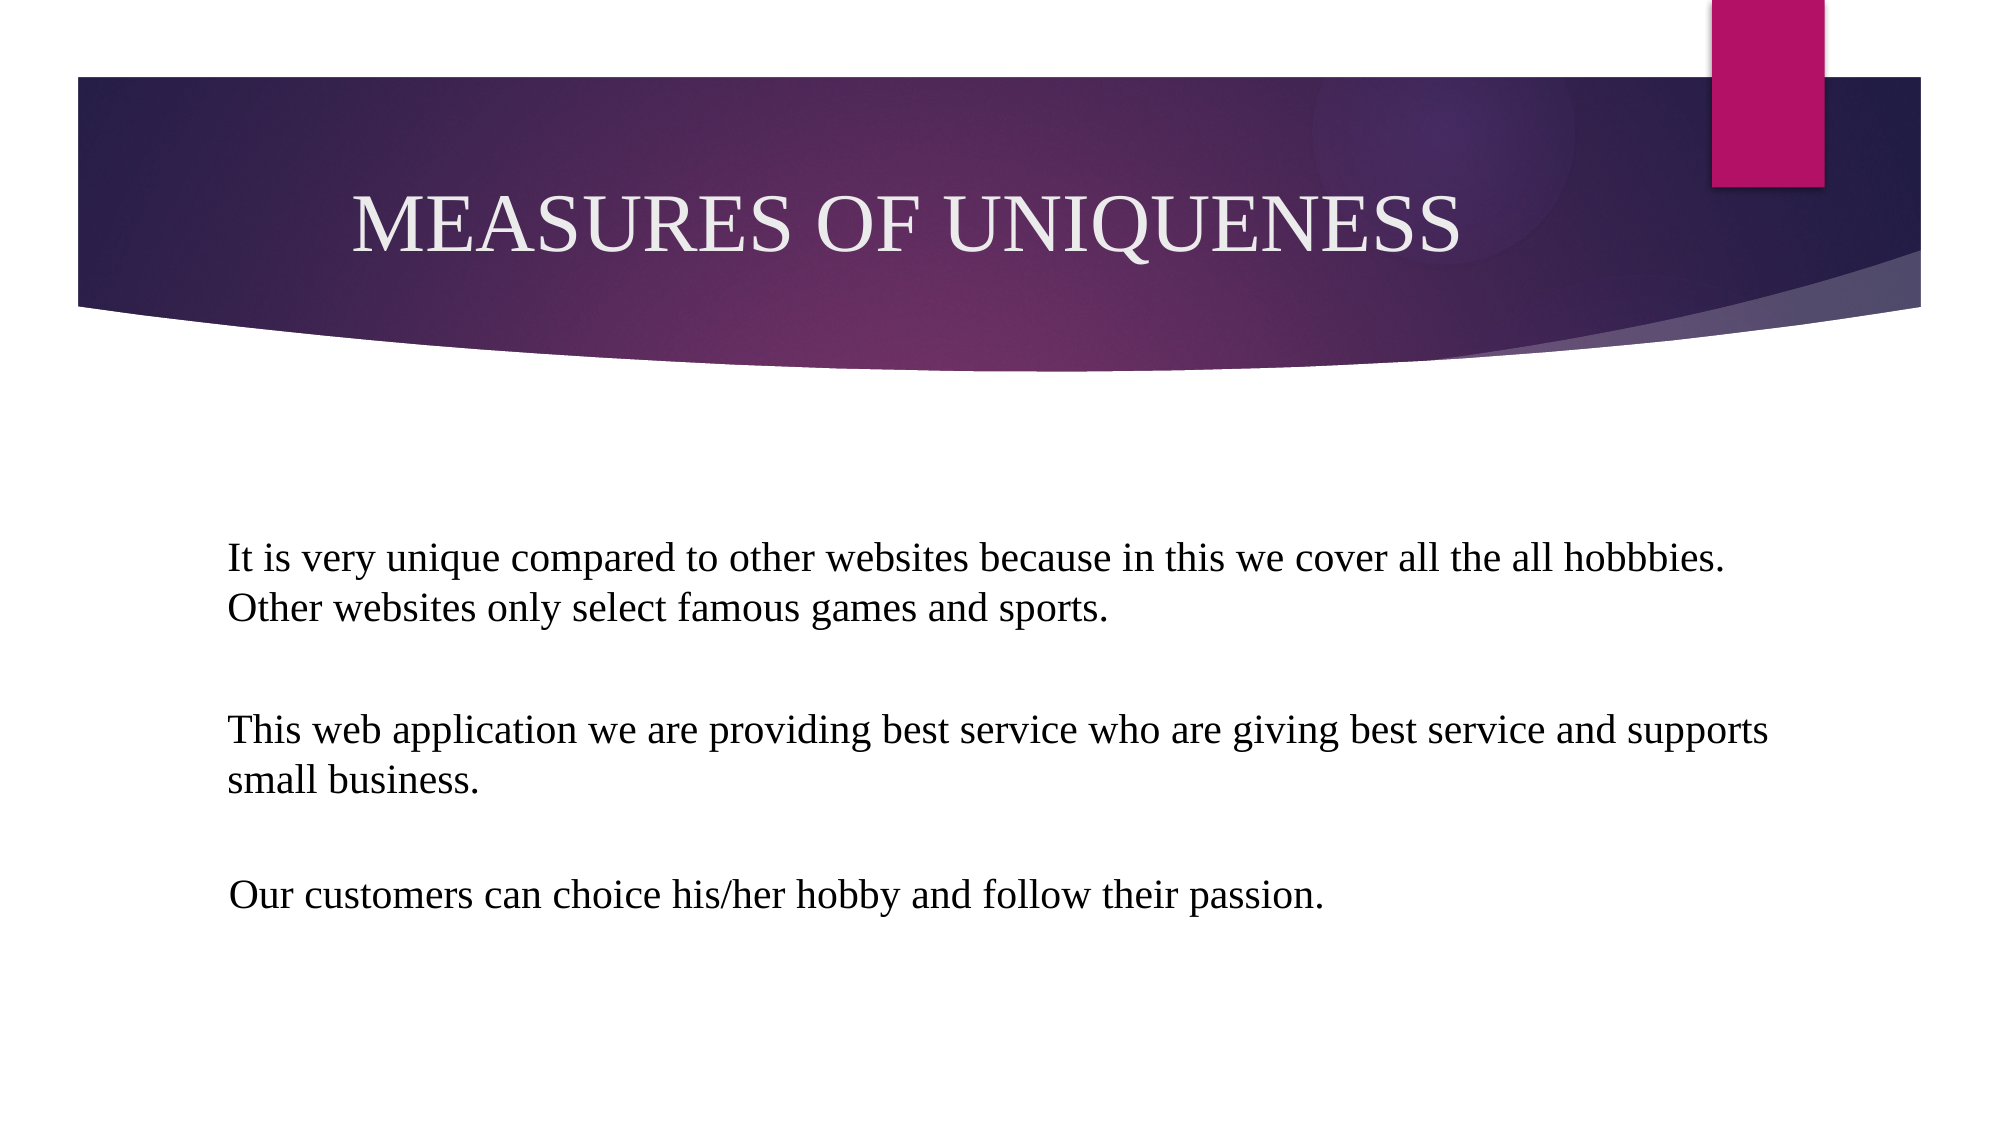

# MEASURES OF UNIQUENESS
It is very unique compared to other websites because in this we cover all the all hobbbies. Other websites only select famous games and sports.
This web application we are providing best service who are giving best service and supports small business.
Our customers can choice his/her hobby and follow their passion.